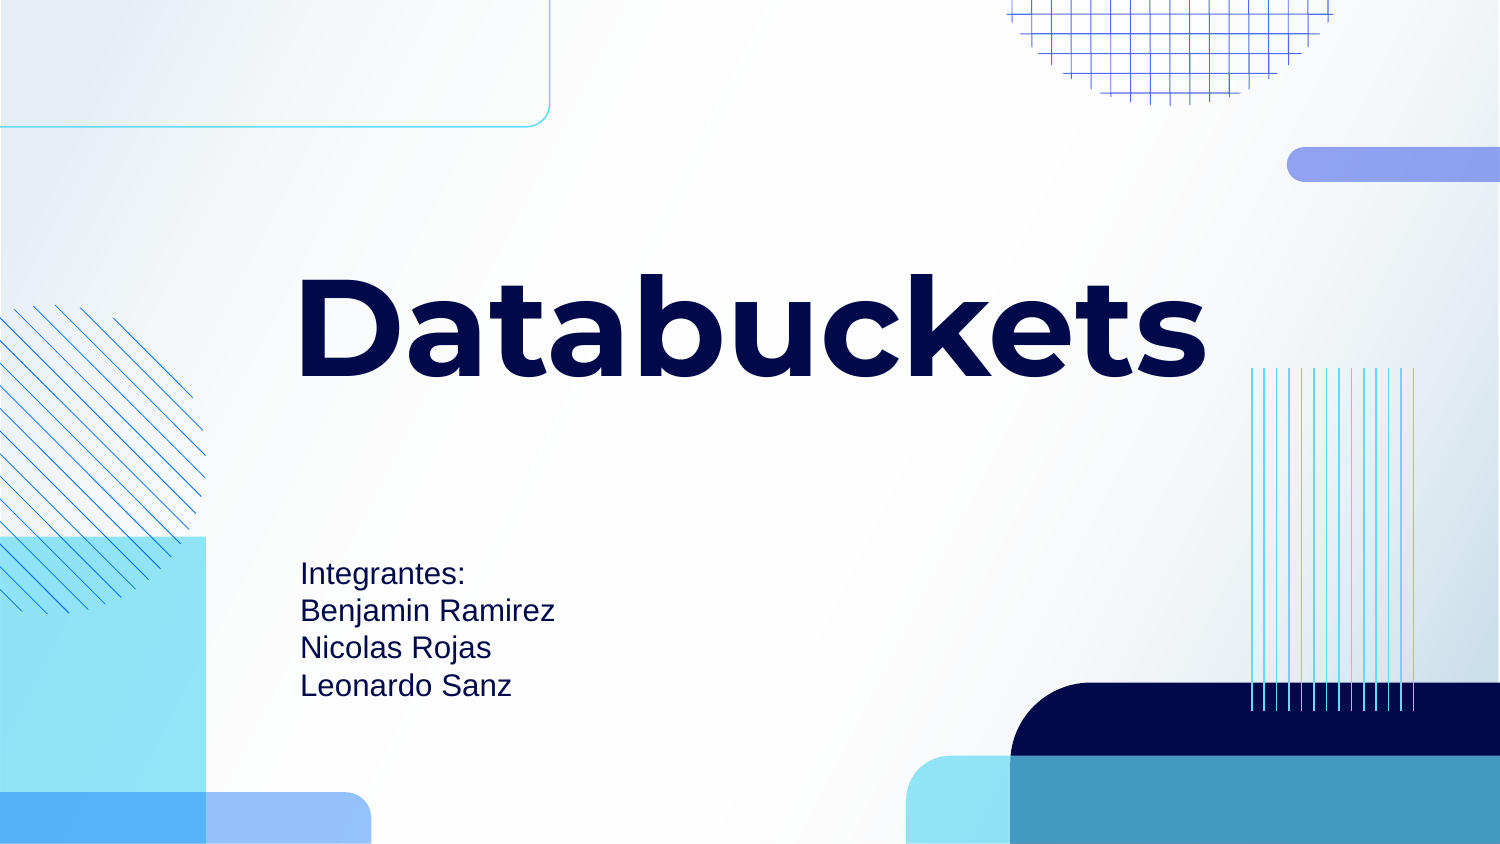

# Databuckets

Integrantes:
Benjamin Ramirez
Nicolas Rojas
Leonardo Sanz